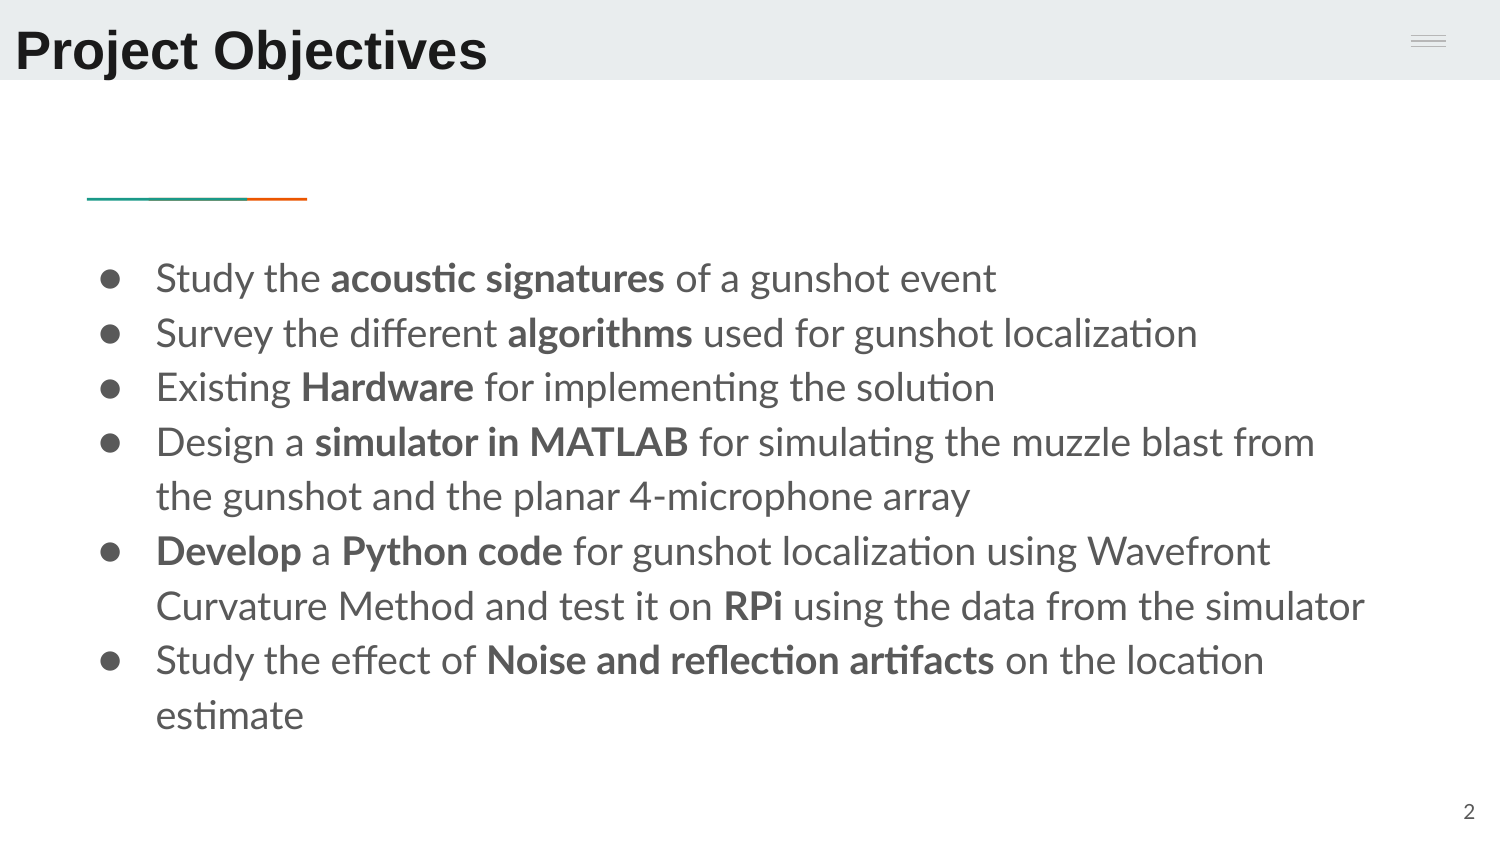

# Project Objectives
Study the acoustic signatures of a gunshot event
Survey the different algorithms used for gunshot localization
Existing Hardware for implementing the solution
Design a simulator in MATLAB for simulating the muzzle blast from the gunshot and the planar 4-microphone array
Develop a Python code for gunshot localization using Wavefront Curvature Method and test it on RPi using the data from the simulator
Study the effect of Noise and reflection artifacts on the location estimate
2